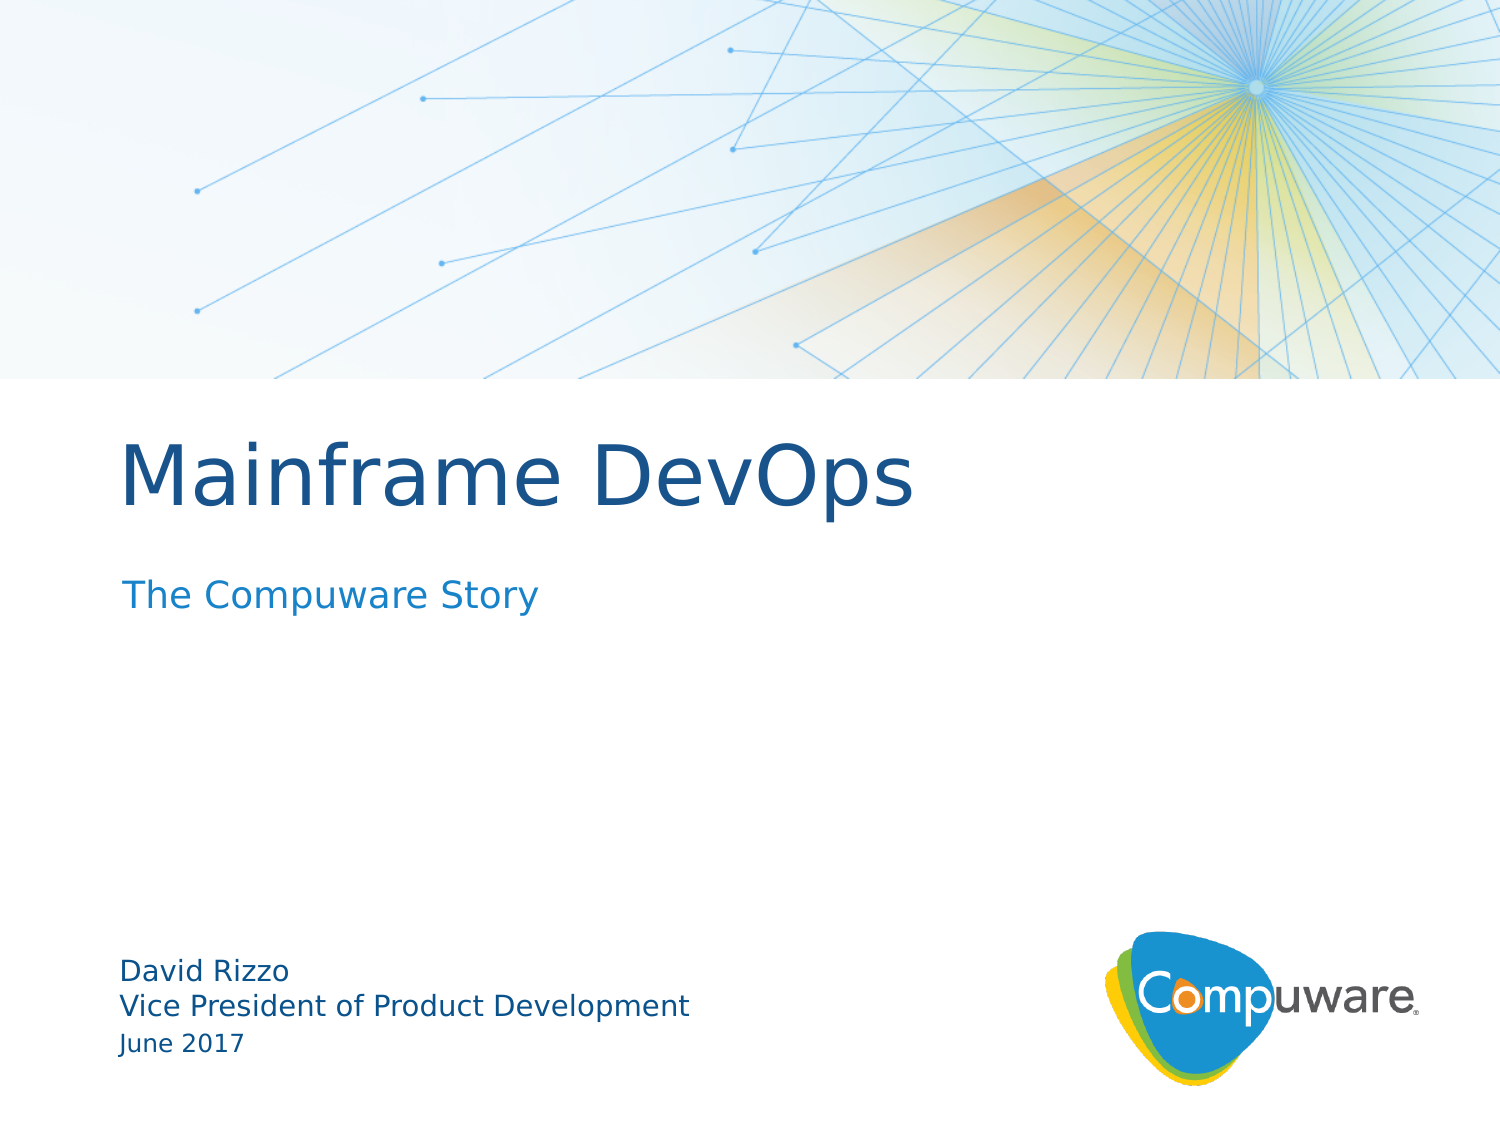

# Mainframe DevOps
The Compuware Story
David Rizzo
Vice President of Product Development
June 2017